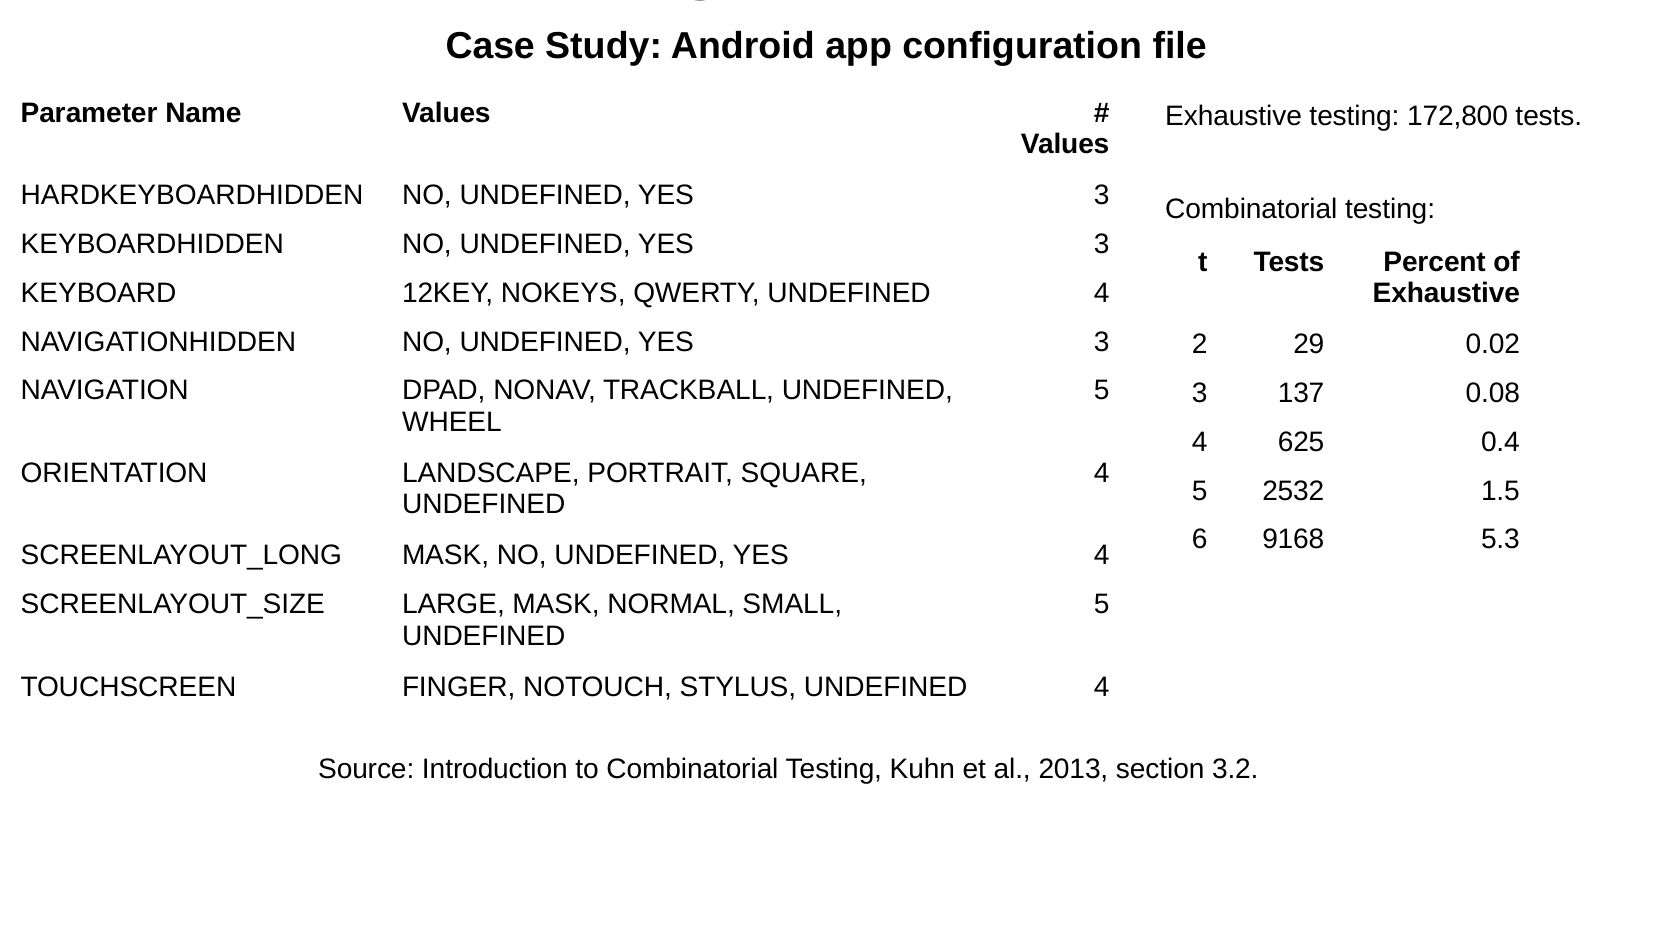

Case Study: Android app configuration file
Case Study: Android app configuration file
| Parameter Name | Values | # Values |
| --- | --- | --- |
| HARDKEYBOARDHIDDEN | NO, UNDEFINED, YES | 3 |
| KEYBOARDHIDDEN | NO, UNDEFINED, YES | 3 |
| KEYBOARD | 12KEY, NOKEYS, QWERTY, UNDEFINED | 4 |
| NAVIGATIONHIDDEN | NO, UNDEFINED, YES | 3 |
| NAVIGATION | DPAD, NONAV, TRACKBALL, UNDEFINED, WHEEL | 5 |
| ORIENTATION | LANDSCAPE, PORTRAIT, SQUARE, UNDEFINED | 4 |
| SCREENLAYOUT\_LONG | MASK, NO, UNDEFINED, YES | 4 |
| SCREENLAYOUT\_SIZE | LARGE, MASK, NORMAL, SMALL, UNDEFINED | 5 |
| TOUCHSCREEN | FINGER, NOTOUCH, STYLUS, UNDEFINED | 4 |
Exhaustive testing: 172,800 tests.

Combinatorial testing:
| t | Tests | Percent of Exhaustive |
| --- | --- | --- |
| 2 | 29 | 0.02 |
| 3 | 137 | 0.08 |
| 4 | 625 | 0.4 |
| 5 | 2532 | 1.5 |
| 6 | 9168 | 5.3 |
Source: Introduction to Combinatorial Testing, Kuhn et al., 2013, section 3.2.